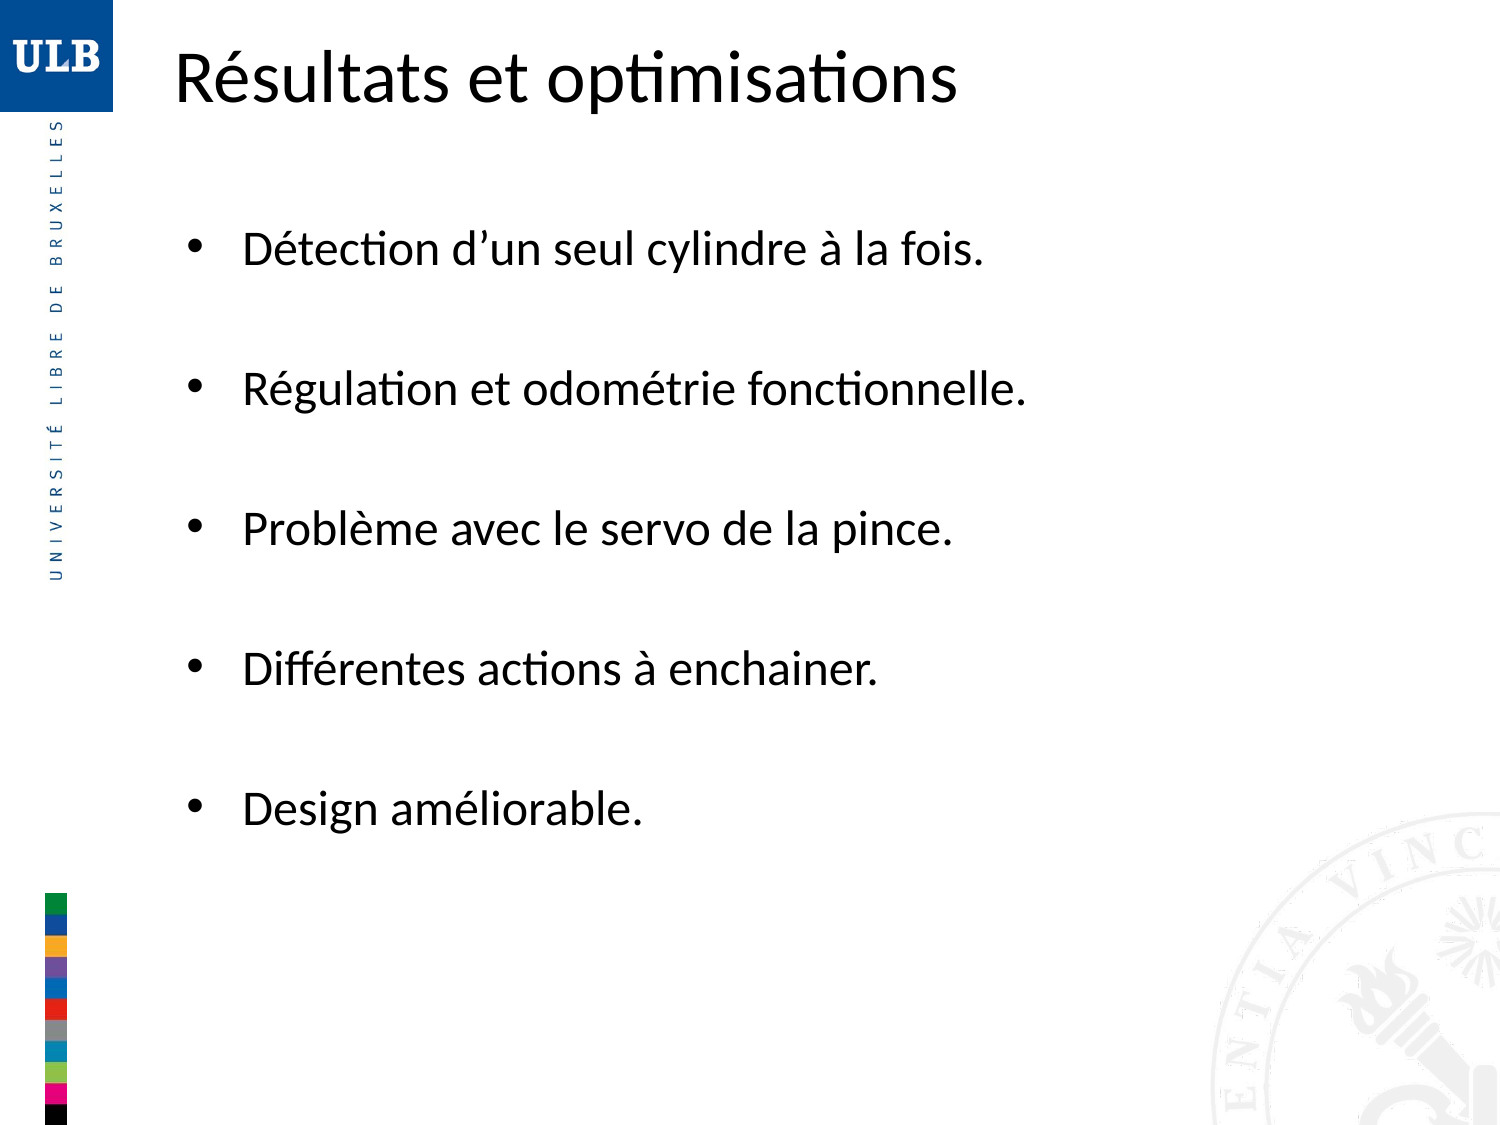

# Résultats et optimisations
Détection d’un seul cylindre à la fois.

Régulation et odométrie fonctionnelle.

Problème avec le servo de la pince.

Différentes actions à enchainer.

Design améliorable.